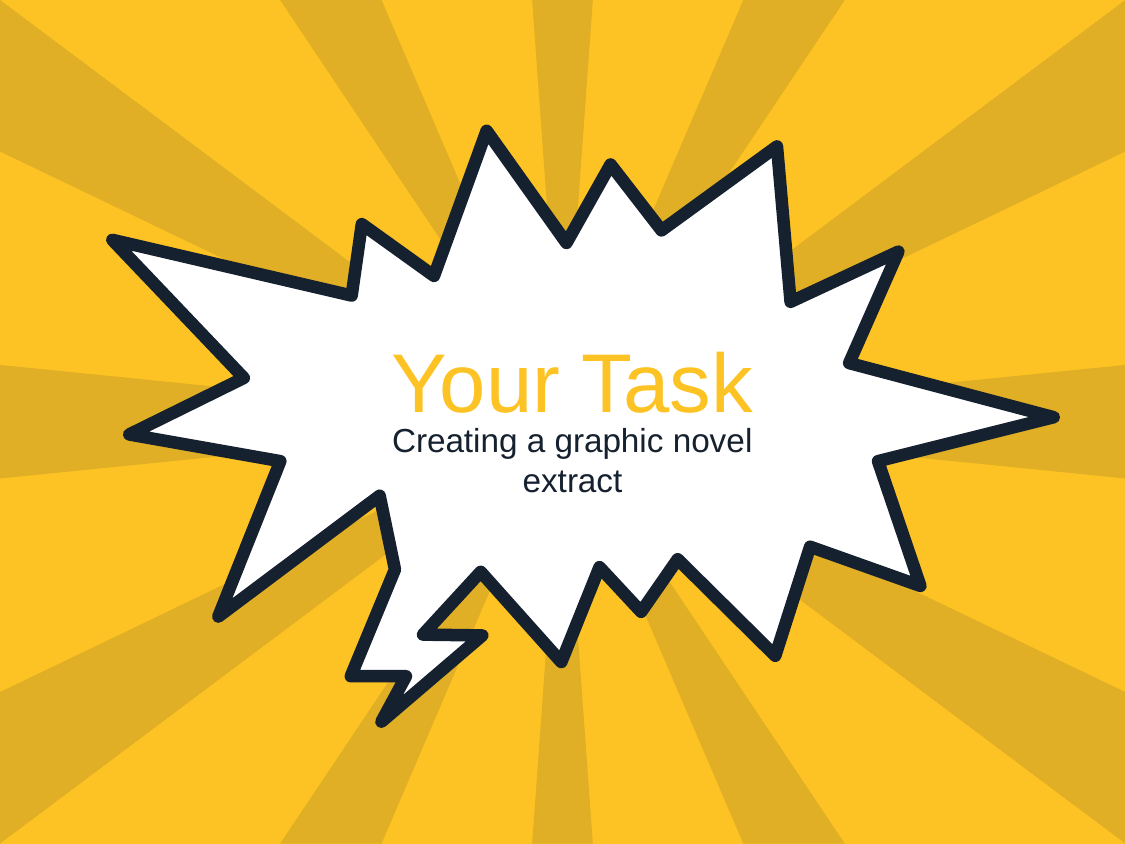

Your Task
# Creating a graphic novel extract